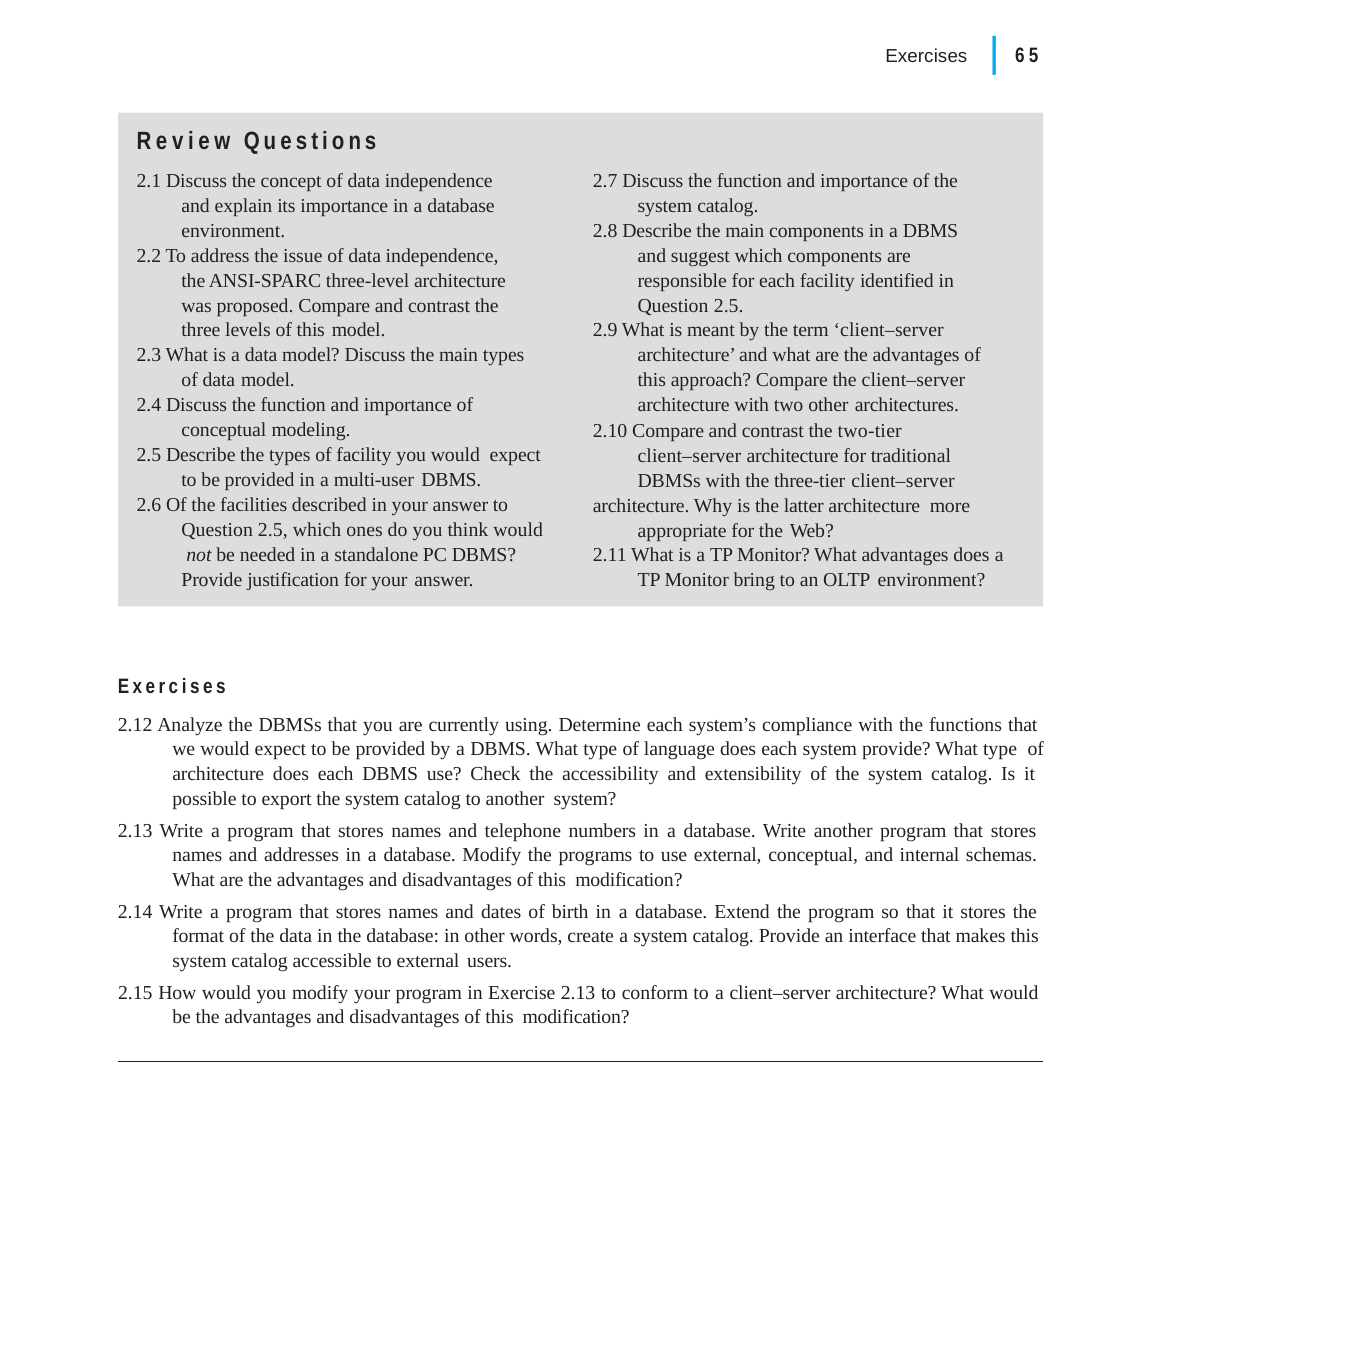

|
65
Exercises

Review Questions
2.7 Discuss the function and importance of the  system catalog.
2.8 Describe the main components in a DBMS  and suggest which components are  responsible for each facility identified in  Question 2.5.
2.9 What is meant by the term ‘client–server  architecture’ and what are the advantages of  this approach? Compare the client–server  architecture with two other architectures.
2.1 Discuss the concept of data independence  and explain its importance in a database  environment.
2.2 To address the issue of data independence,  the ANSI-SPARC three-level architecture  was proposed. Compare and contrast the  three levels of this model.
2.3 What is a data model? Discuss the main types  of data model.
2.4 Discuss the function and importance of  conceptual modeling.
2.5 Describe the types of facility you would  expect to be provided in a multi-user DBMS.
2.6 Of the facilities described in your answer to  Question 2.5, which ones do you think would  not be needed in a standalone PC DBMS?  Provide justification for your answer.
2.10 Compare and contrast the two-tier  client–server architecture for traditional  DBMSs with the three-tier client–server
architecture. Why is the latter architecture  more appropriate for the Web?
2.11 What is a TP Monitor? What advantages does a  TP Monitor bring to an OLTP environment?
Exercises
2.12 Analyze the DBMSs that you are currently using. Determine each system’s compliance with the functions that  we would expect to be provided by a DBMS. What type of language does each system provide? What type  of architecture does each DBMS use? Check the accessibility and extensibility of the system catalog. Is it  possible to export the system catalog to another system?
2.13 Write a program that stores names and telephone numbers in a database. Write another program that stores  names and addresses in a database. Modify the programs to use external, conceptual, and internal schemas.  What are the advantages and disadvantages of this modification?
2.14 Write a program that stores names and dates of birth in a database. Extend the program so that it stores the  format of the data in the database: in other words, create a system catalog. Provide an interface that makes this  system catalog accessible to external users.
2.15 How would you modify your program in Exercise 2.13 to conform to a client–server architecture? What would  be the advantages and disadvantages of this modification?